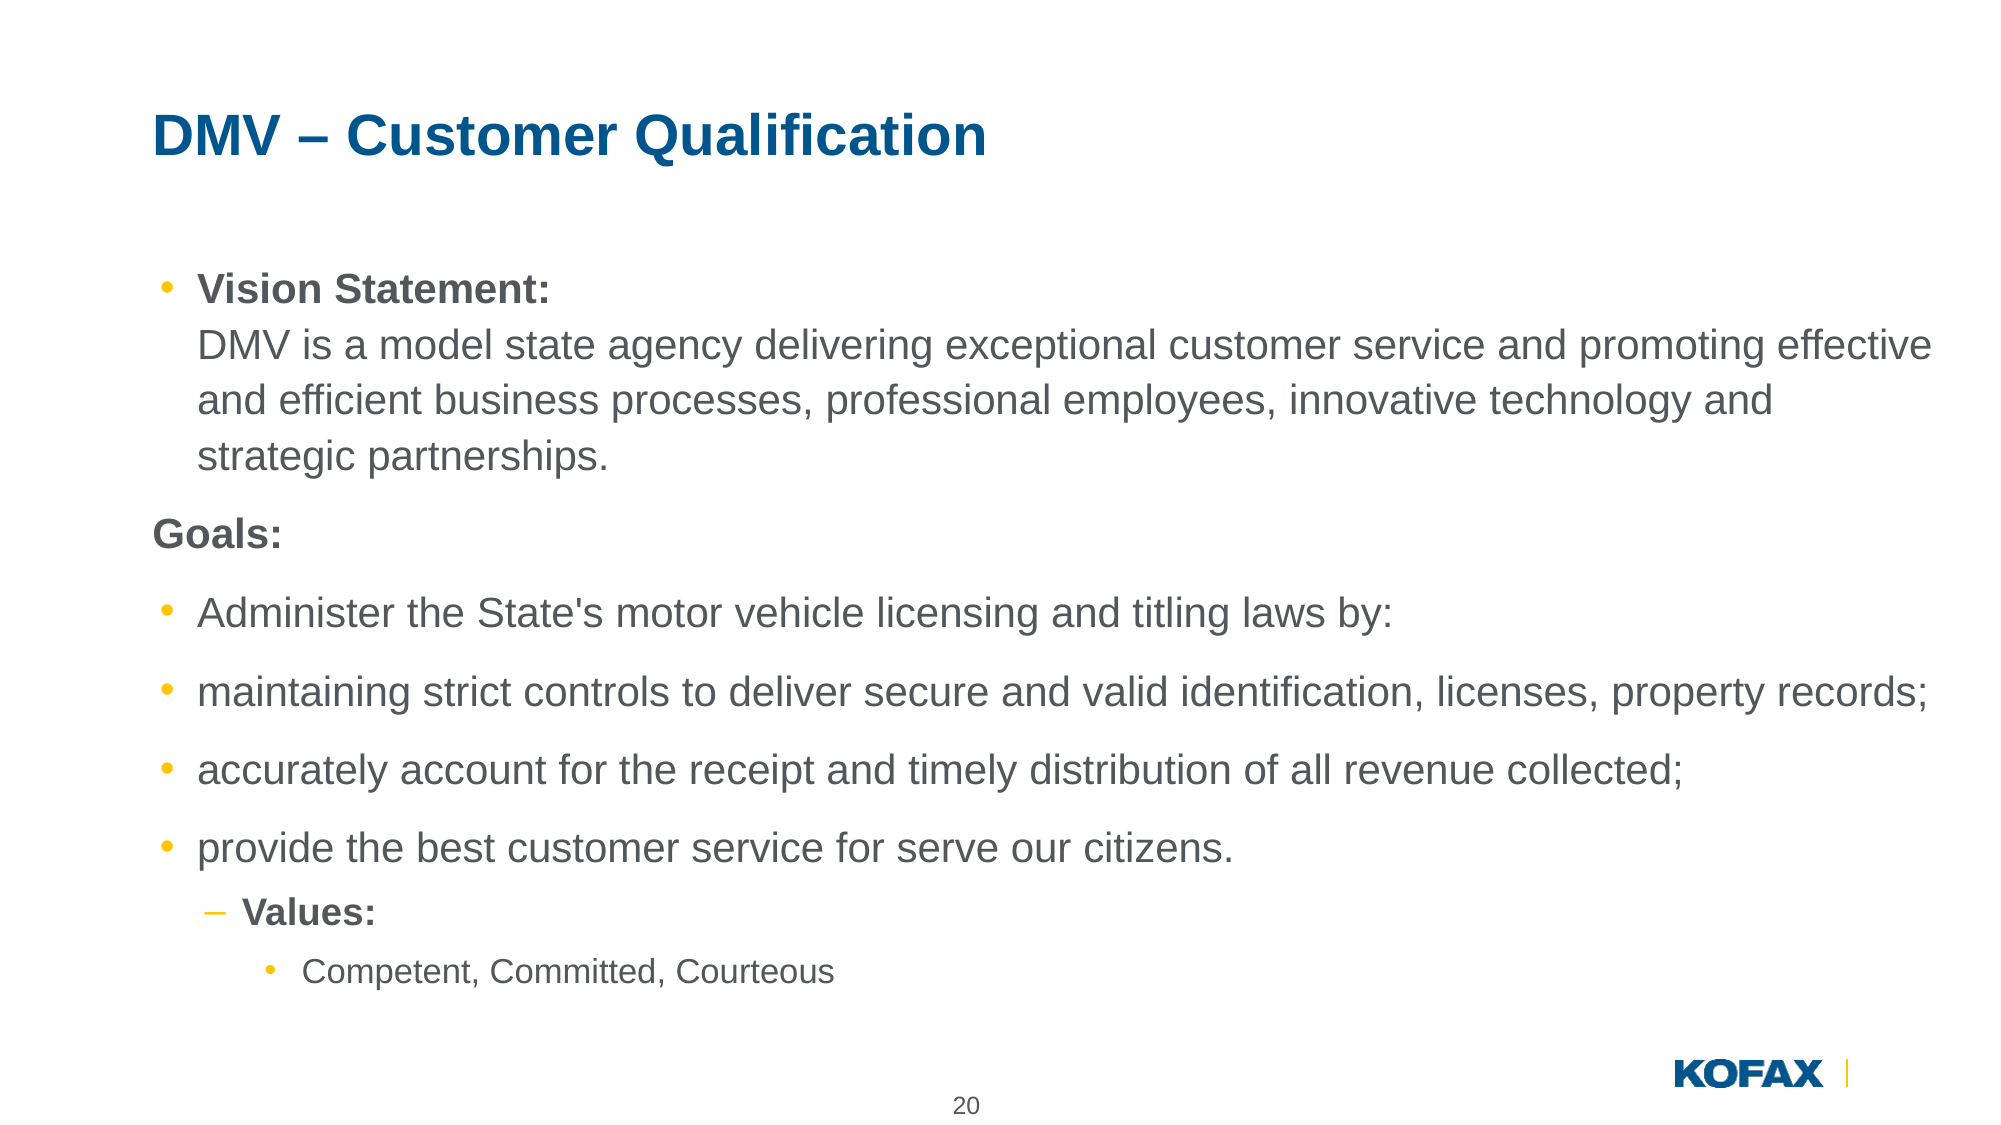

# DMV – Customer Qualification
Vision Statement:
DMV is a model state agency delivering exceptional customer service and promoting effective and efficient business processes, professional employees, innovative technology and strategic partnerships.
Goals:
Administer the State's motor vehicle licensing and titling laws by:
maintaining strict controls to deliver secure and valid identification, licenses, property records;
accurately account for the receipt and timely distribution of all revenue collected;
provide the best customer service for serve our citizens.
Values:
Competent, Committed, Courteous
20